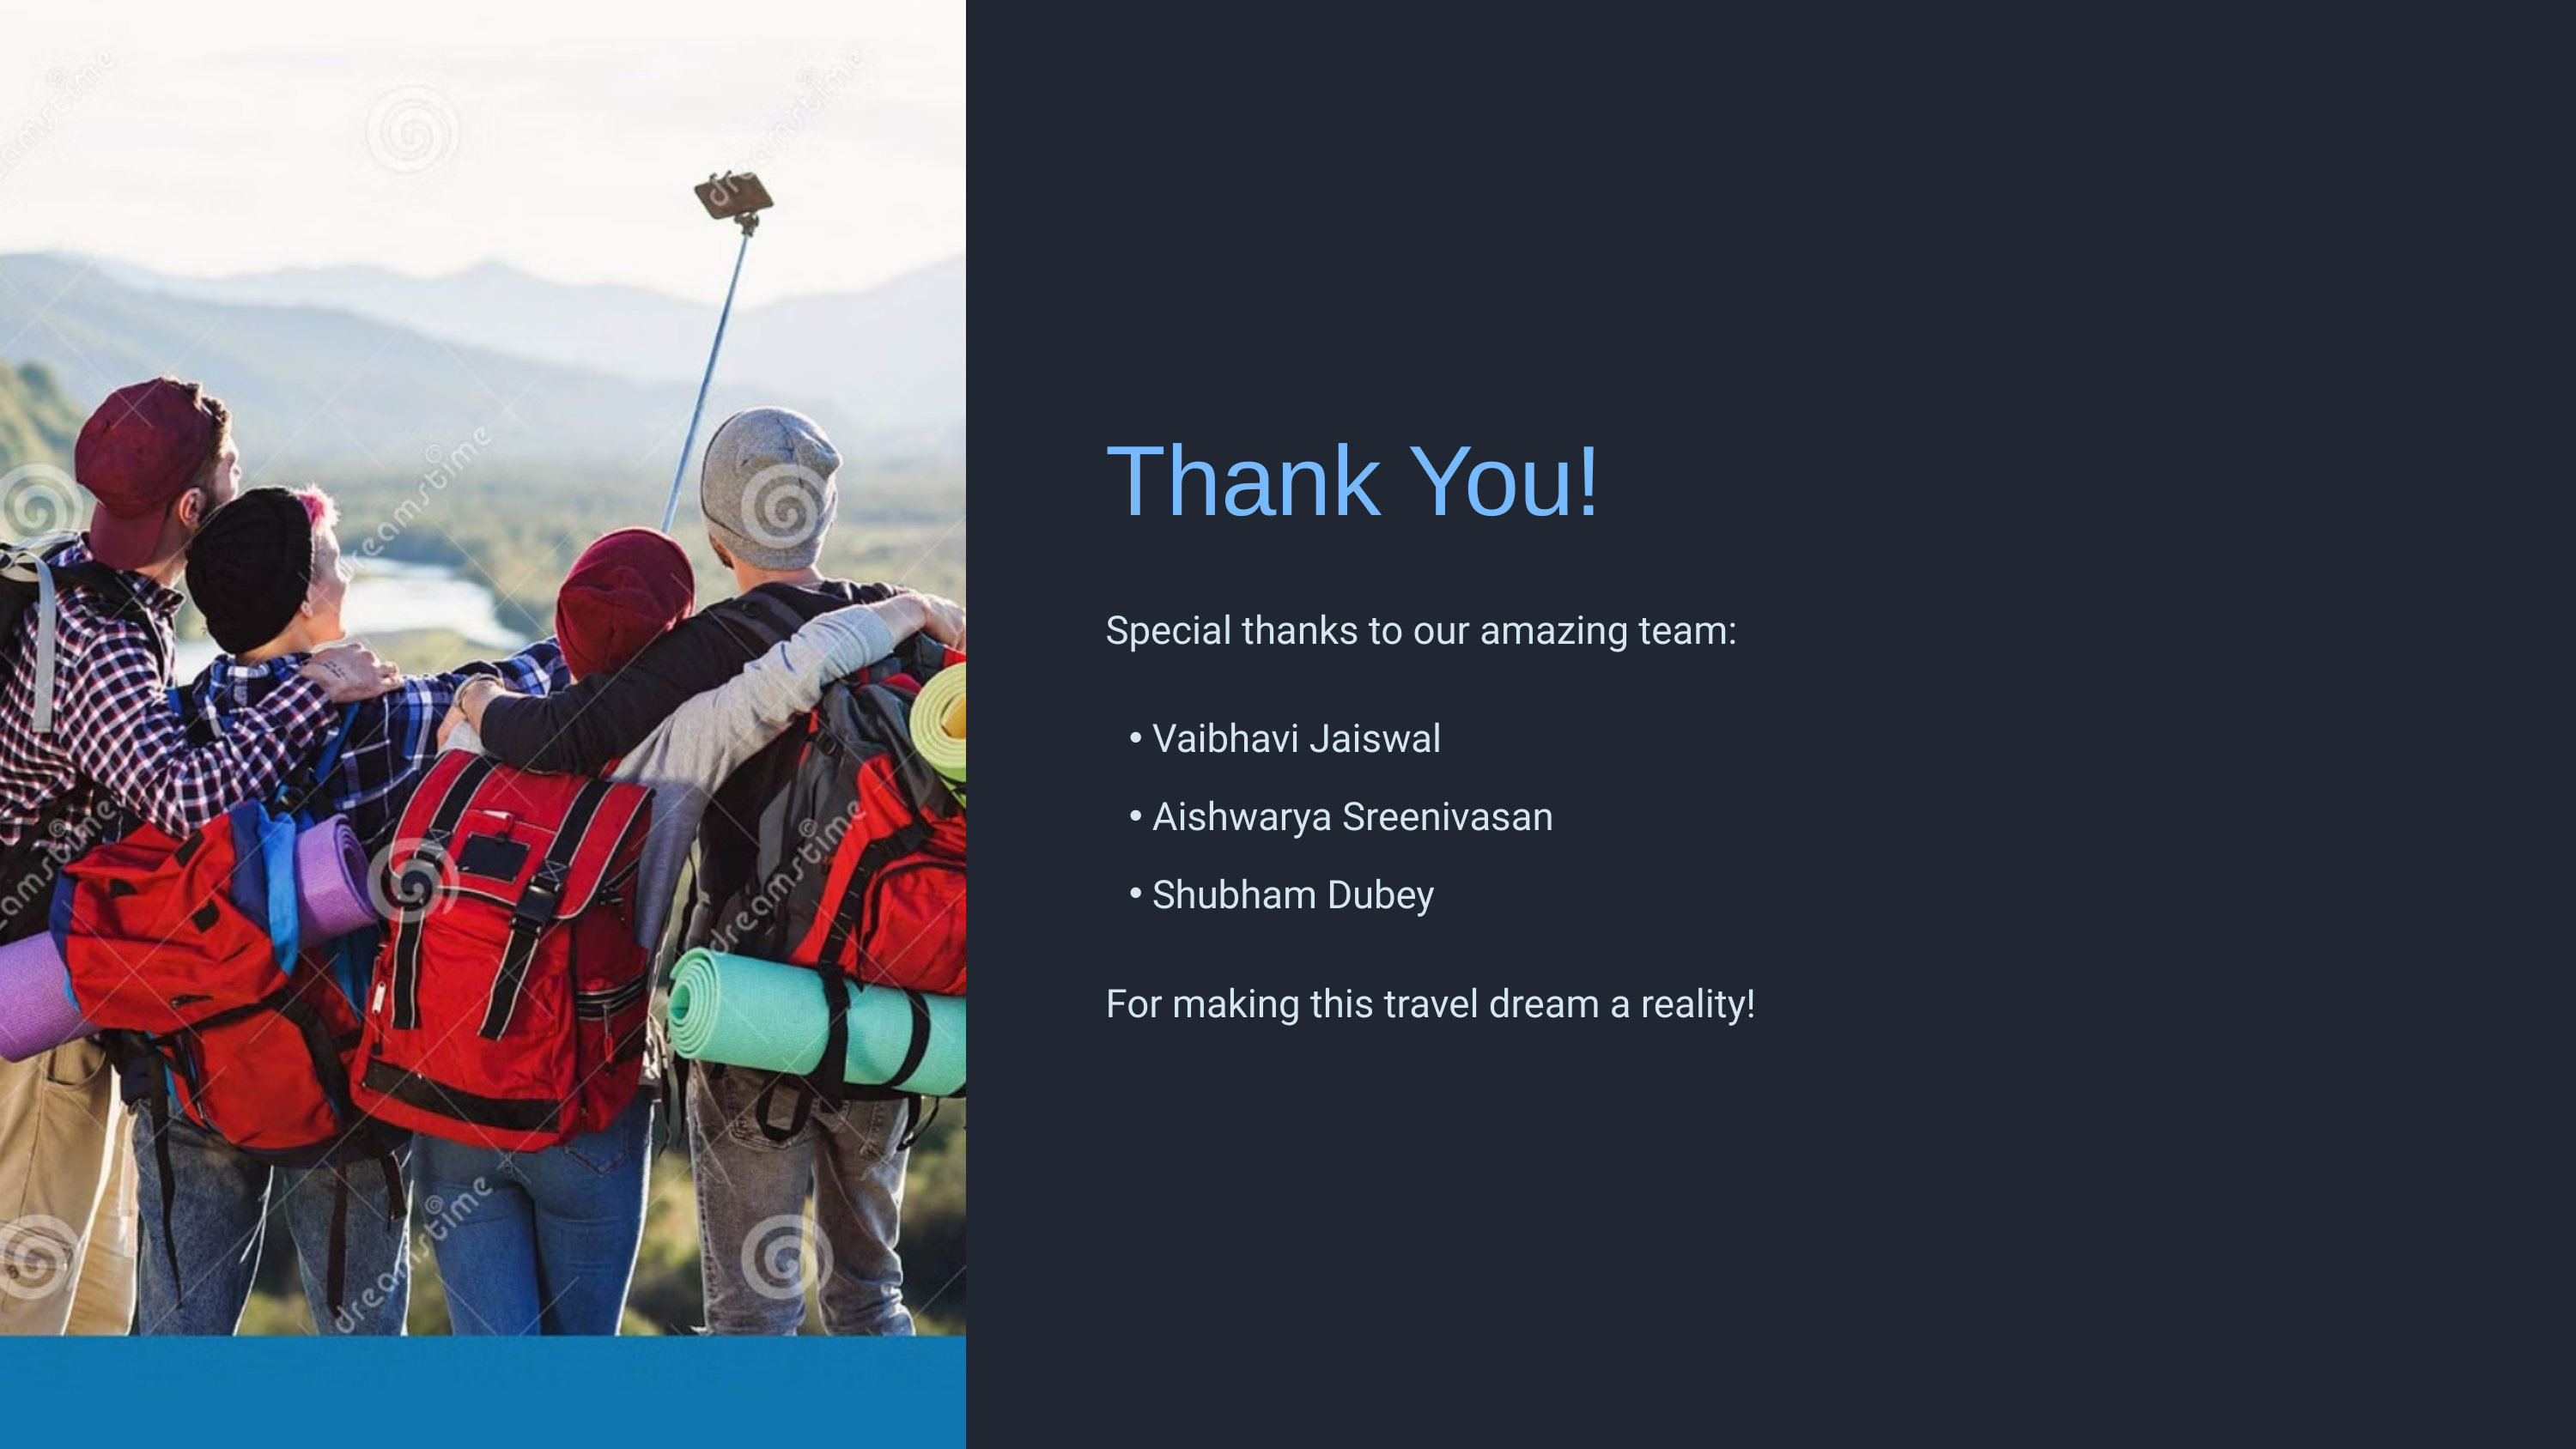

Thank You!

Special thanks to our amazing team:

Vaibhavi Jaiswal

Aishwarya Sreenivasan

Shubham Dubey

For making this travel dream a reality!